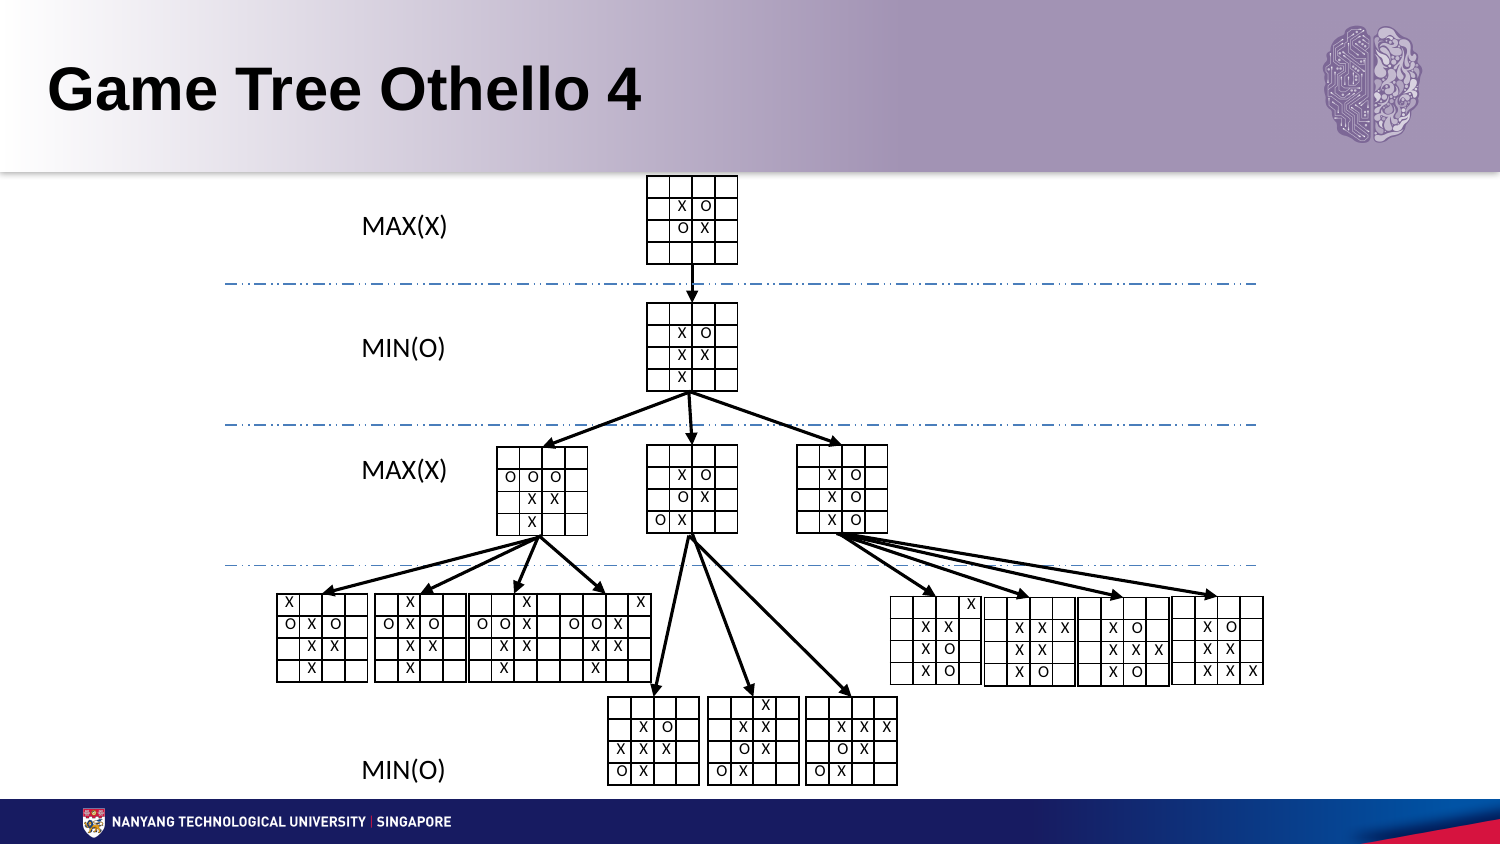

# Game Tree Othello 4
|  |  |  |  |
| --- | --- | --- | --- |
|  | X | O |  |
|  | O | X |  |
|  |  |  |  |
MAX(X)
|  |  |  |  |
| --- | --- | --- | --- |
|  | X | O |  |
|  | X | X |  |
|  | X |  |  |
MIN(O)
MAX(X)
|  |  |  |  |
| --- | --- | --- | --- |
|  | X | O |  |
|  | O | X |  |
| O | X |  |  |
|  |  |  |  |
| --- | --- | --- | --- |
|  | X | O |  |
|  | X | O |  |
|  | X | O |  |
|  |  |  |  |
| --- | --- | --- | --- |
| O | O | O |  |
|  | X | X |  |
|  | X |  |  |
| X |  |  |  |
| --- | --- | --- | --- |
| O | X | O |  |
|  | X | X |  |
|  | X |  |  |
|  | X |  |  |
| --- | --- | --- | --- |
| O | X | O |  |
|  | X | X |  |
|  | X |  |  |
|  |  | X |  |
| --- | --- | --- | --- |
| O | O | X |  |
|  | X | X |  |
|  | X |  |  |
|  |  |  | X |
| --- | --- | --- | --- |
| O | O | X |  |
|  | X | X |  |
|  | X |  |  |
|  |  |  | X |
| --- | --- | --- | --- |
|  | X | X |  |
|  | X | O |  |
|  | X | O |  |
|  |  |  |  |
| --- | --- | --- | --- |
|  | X | O |  |
|  | X | X |  |
|  | X | X | X |
|  |  |  |  |
| --- | --- | --- | --- |
|  | X | X | X |
|  | X | X |  |
|  | X | O |  |
|  |  |  |  |
| --- | --- | --- | --- |
|  | X | O |  |
|  | X | X | X |
|  | X | O |  |
|  |  |  |  |
| --- | --- | --- | --- |
|  | X | O |  |
| X | X | X |  |
| O | X |  |  |
|  |  | X |  |
| --- | --- | --- | --- |
|  | X | X |  |
|  | O | X |  |
| O | X |  |  |
|  |  |  |  |
| --- | --- | --- | --- |
|  | X | X | X |
|  | O | X |  |
| O | X |  |  |
MIN(O)